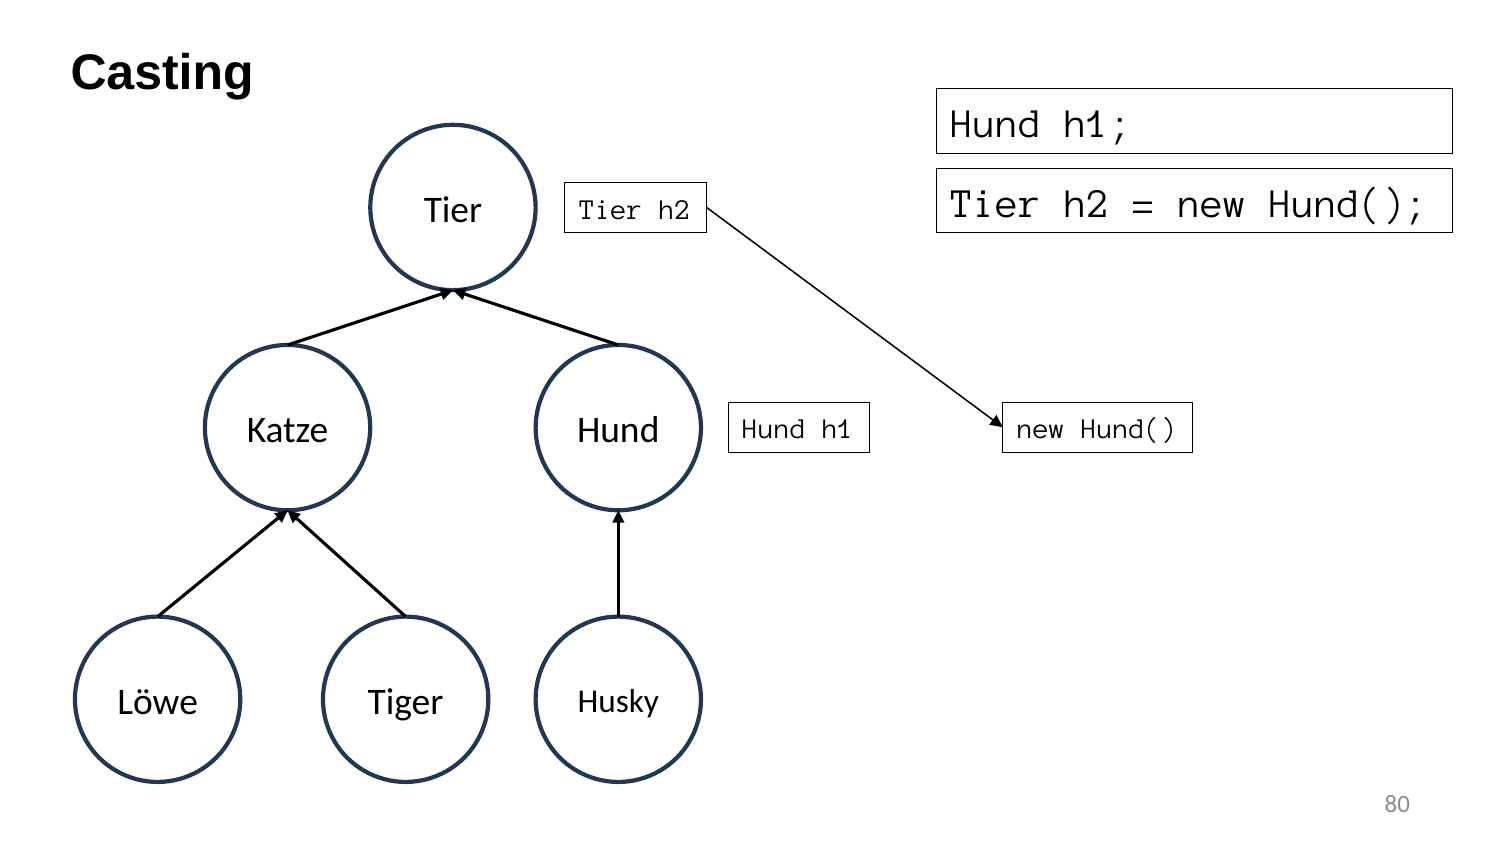

Casting
Hund h1;
Tier
Katze
Hund
Löwe
Tiger
Husky
Tier h2 = new Hund();
Tier h2
Hund h1
new Hund()
80